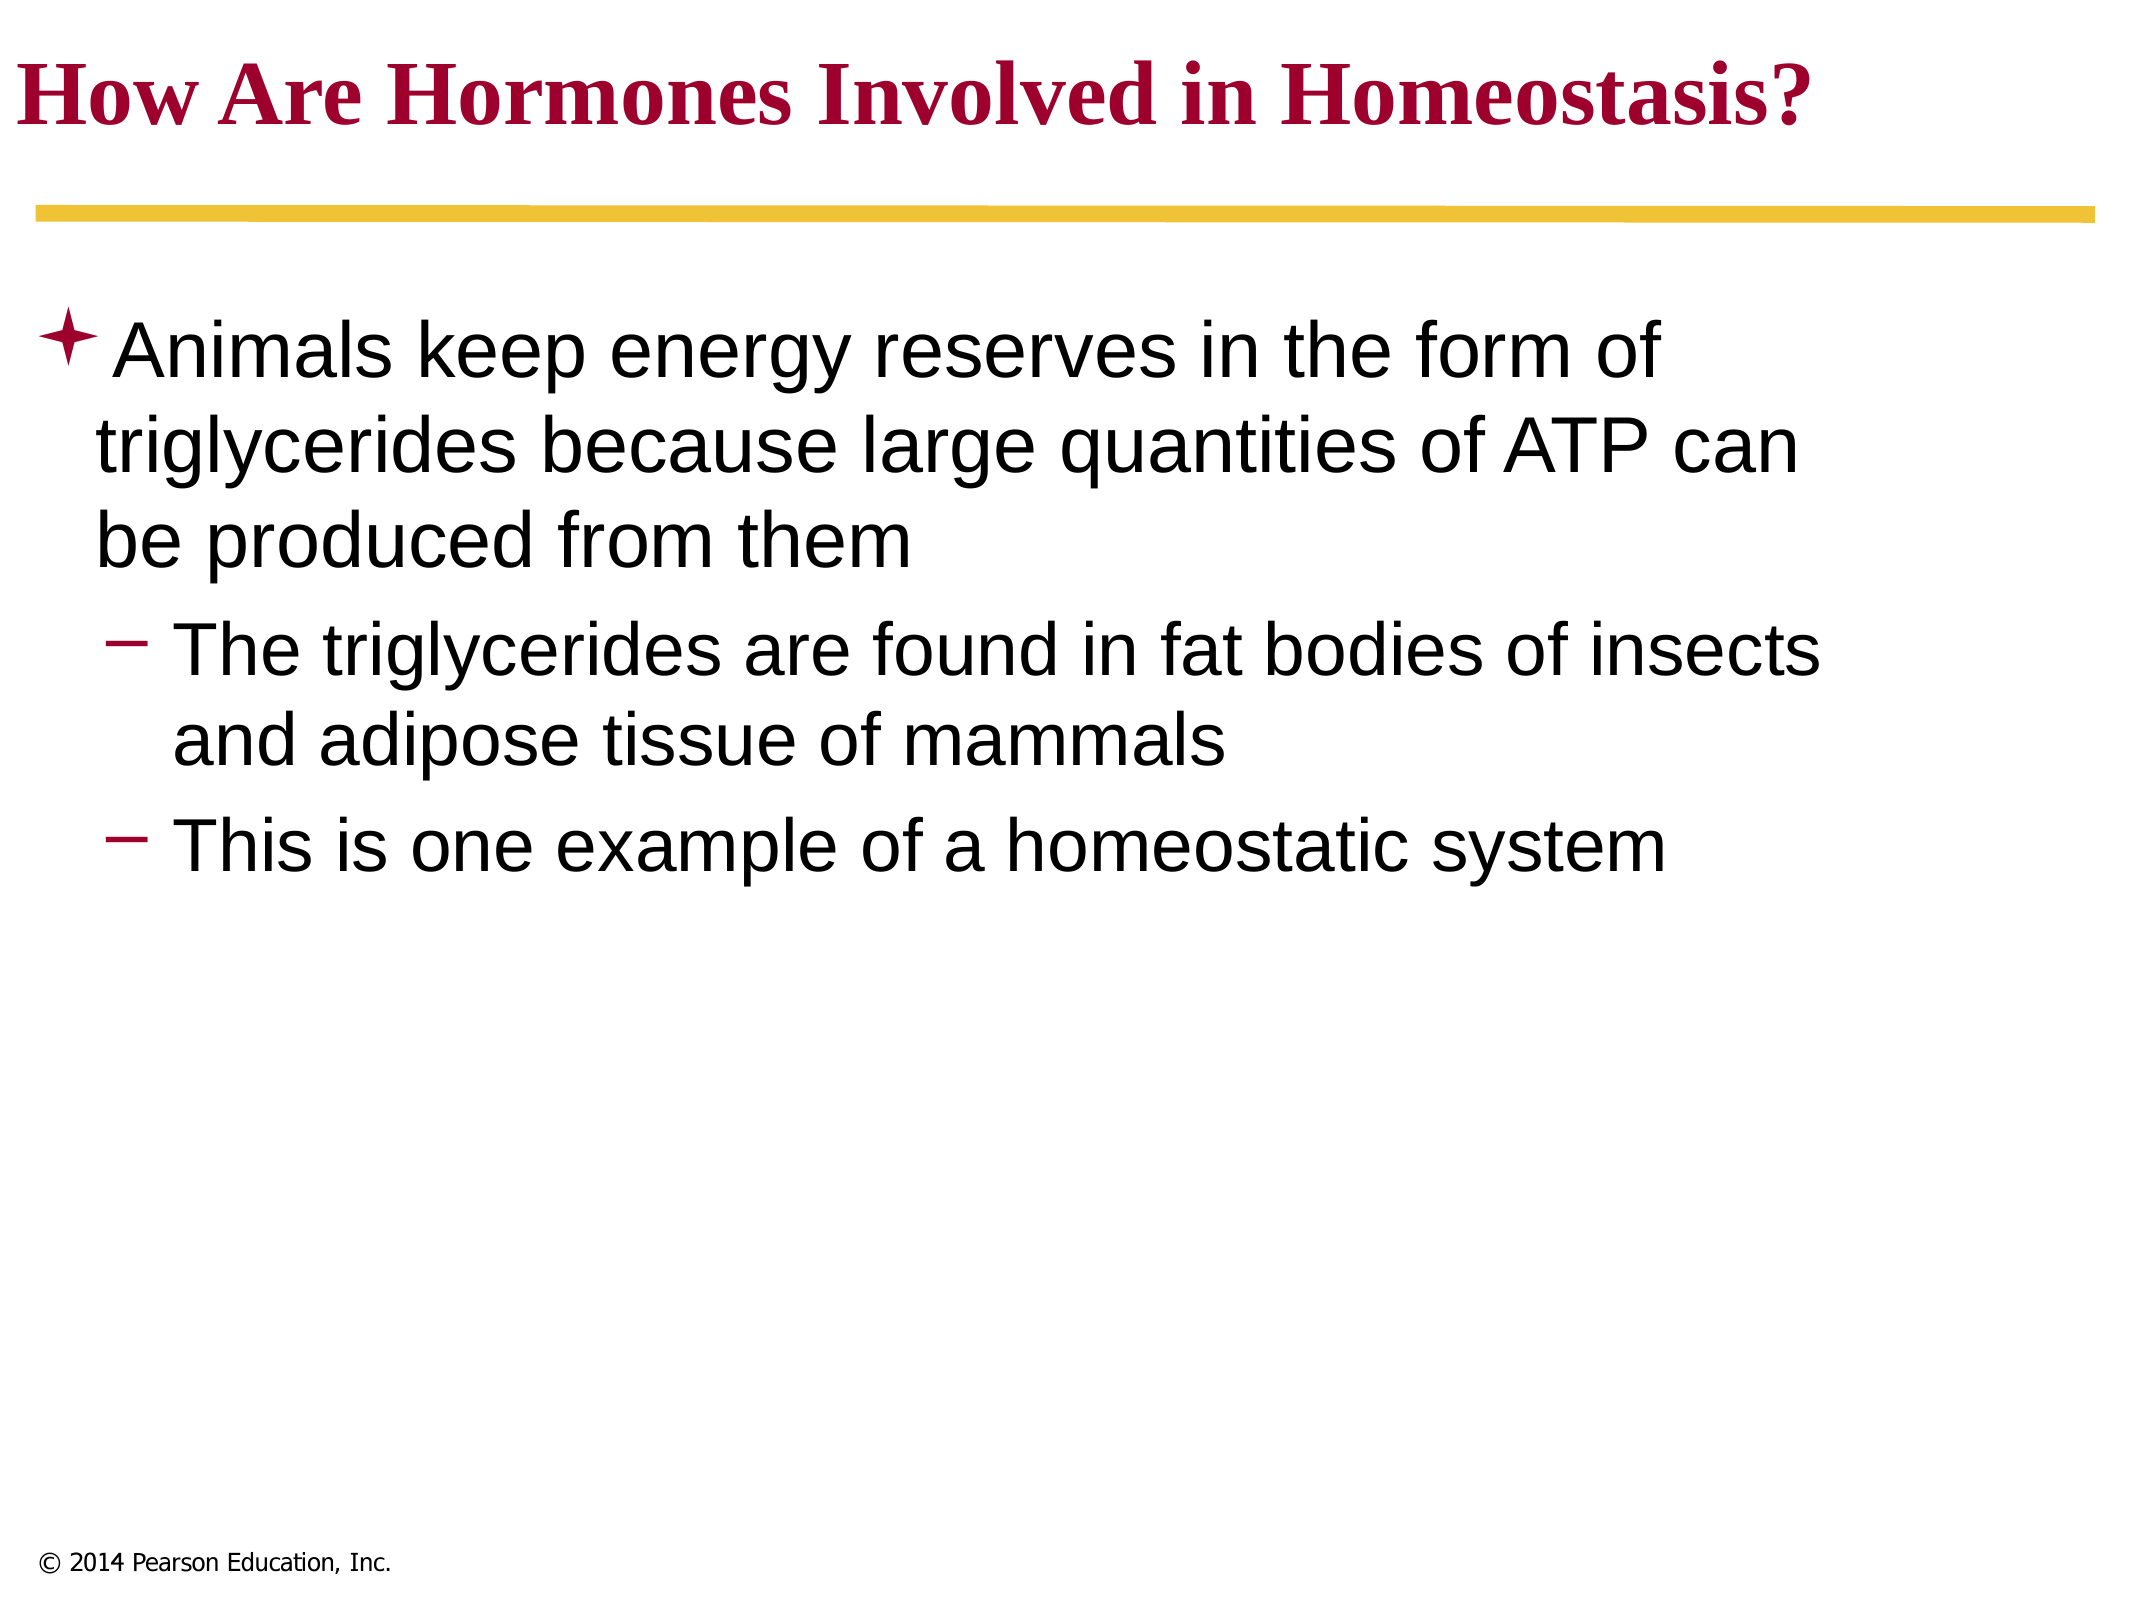

How Are Hormones Involved in Homeostasis?

Animals keep energy reserves in the form of triglycerides because large quantities of ATP can
be produced from them
The triglycerides are found in fat bodies of insects
and adipose tissue of mammals
This is one example of a homeostatic system